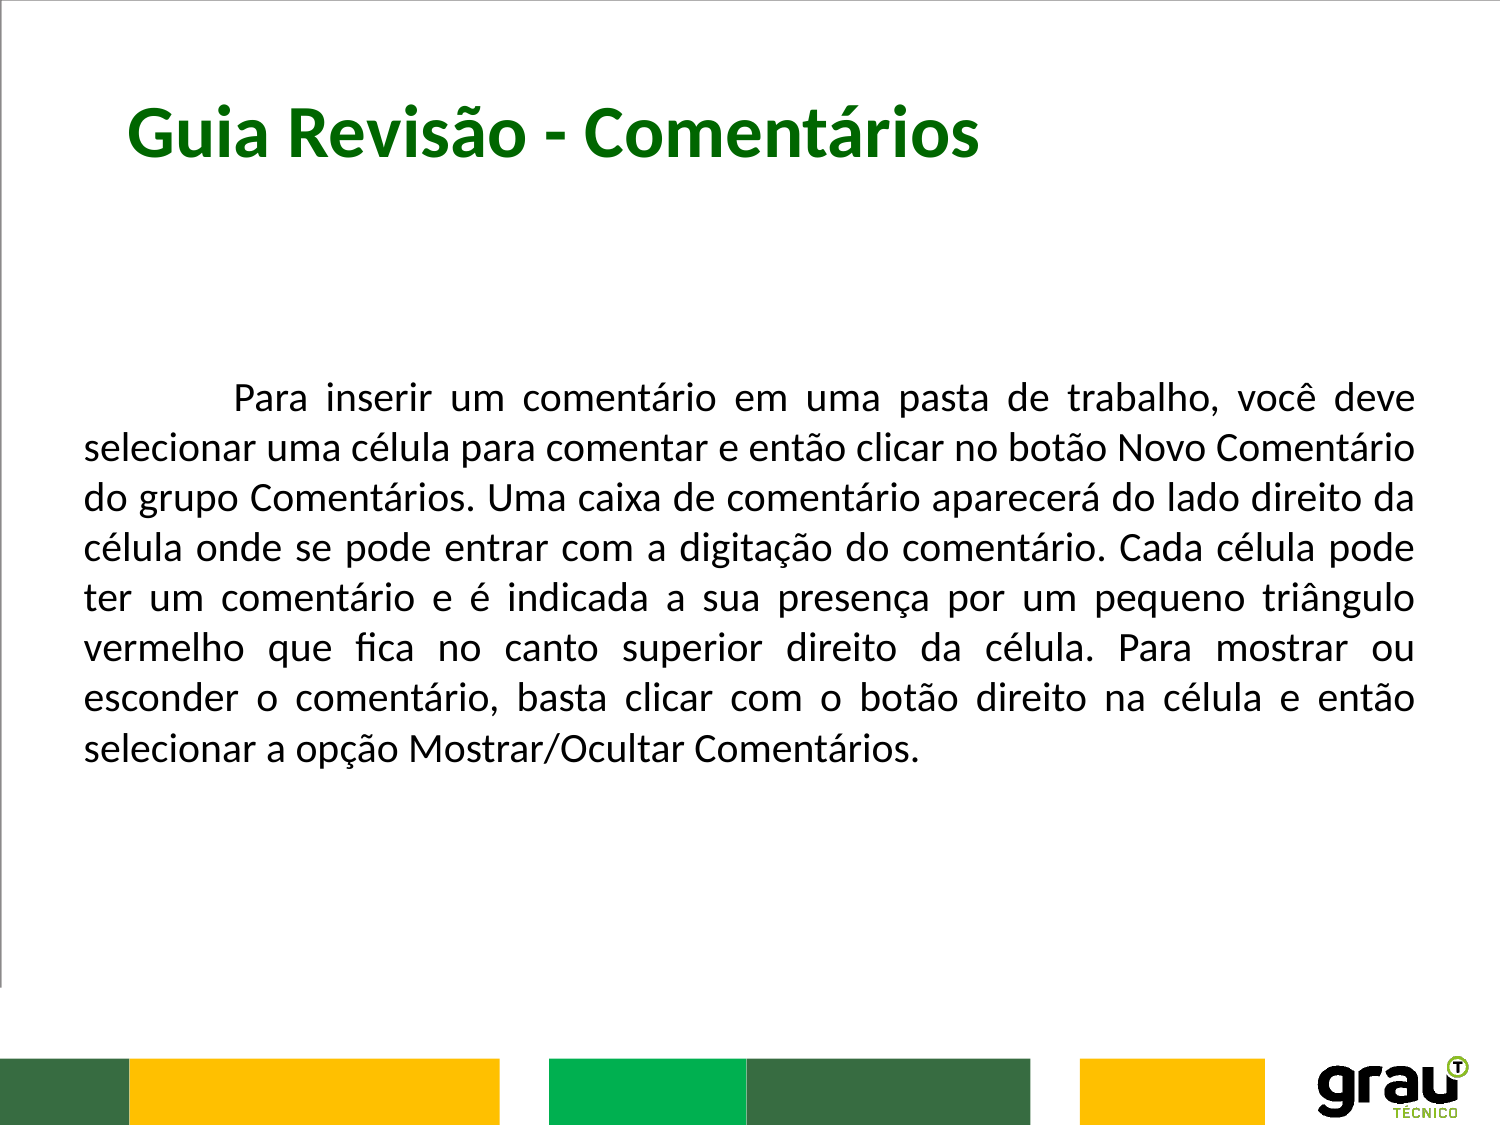

Guia Revisão - Comentários
	Para inserir um comentário em uma pasta de trabalho, você deve selecionar uma célula para comentar e então clicar no botão Novo Comentário do grupo Comentários. Uma caixa de comentário aparecerá do lado direito da célula onde se pode entrar com a digitação do comentário. Cada célula pode ter um comentário e é indicada a sua presença por um pequeno triângulo vermelho que fica no canto superior direito da célula. Para mostrar ou esconder o comentário, basta clicar com o botão direito na célula e então selecionar a opção Mostrar/Ocultar Comentários.